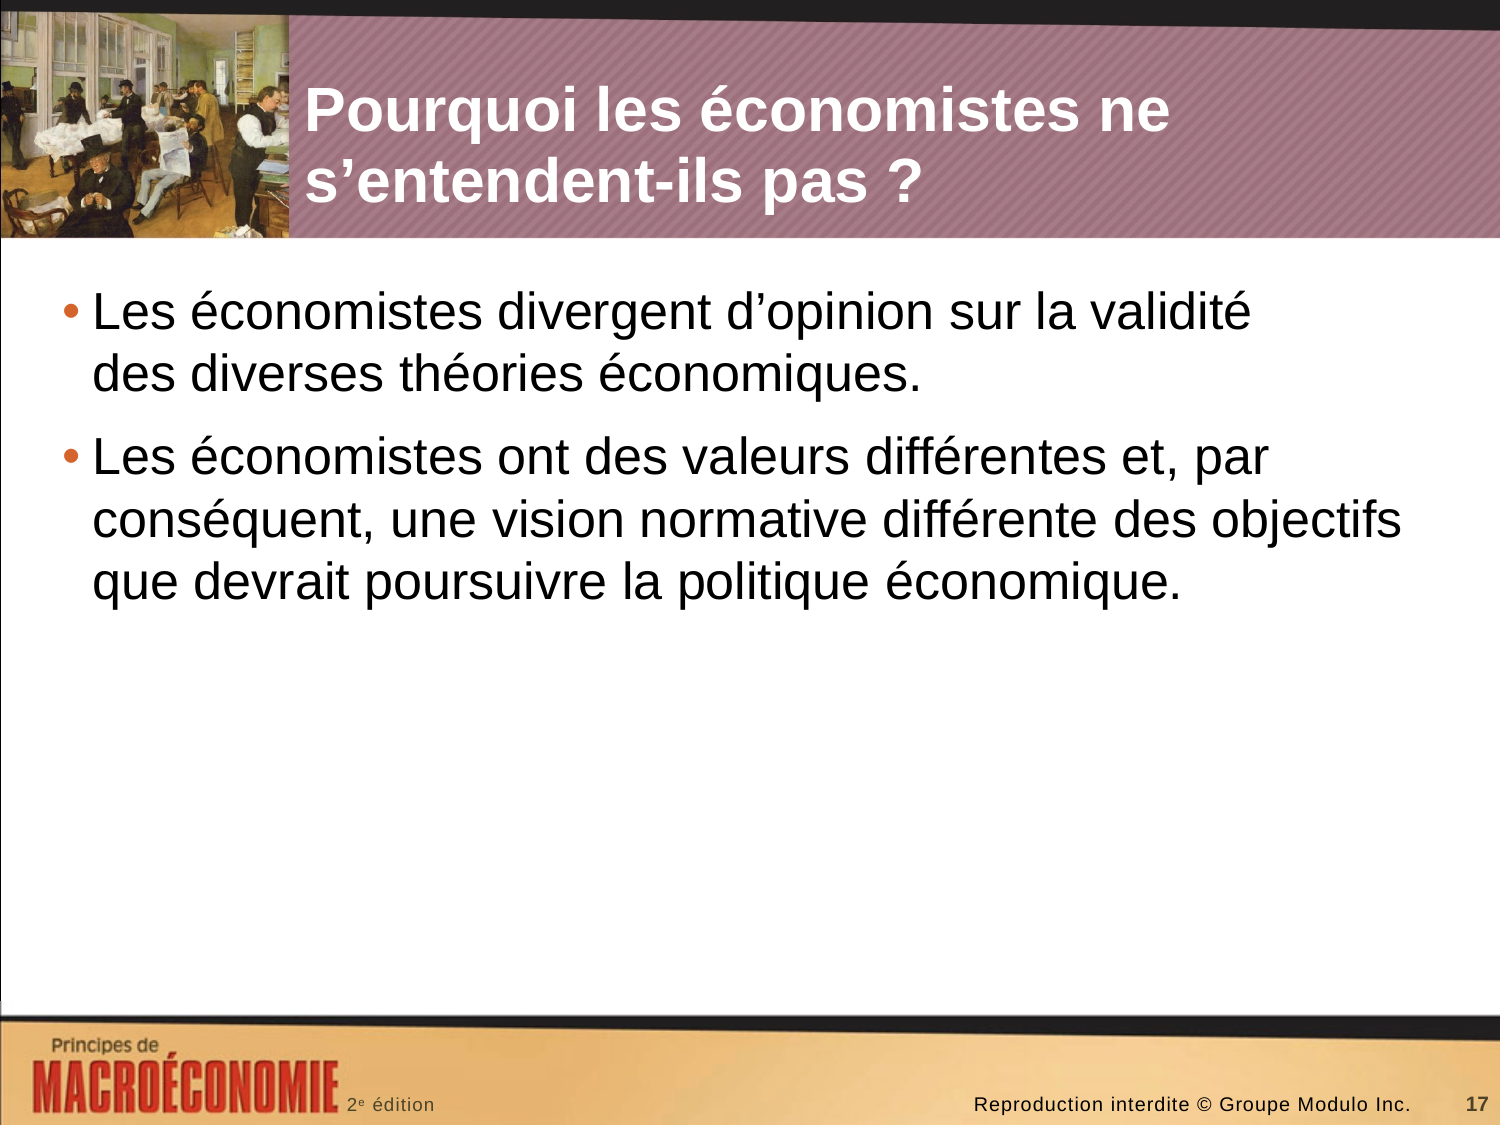

# Pourquoi les économistes ne s’entendent-ils pas ?
Les économistes divergent d’opinion sur la validité      des diverses théories économiques.
Les économistes ont des valeurs différentes et, par conséquent, une vision normative différente des objectifs que devrait poursuivre la politique économique.

17